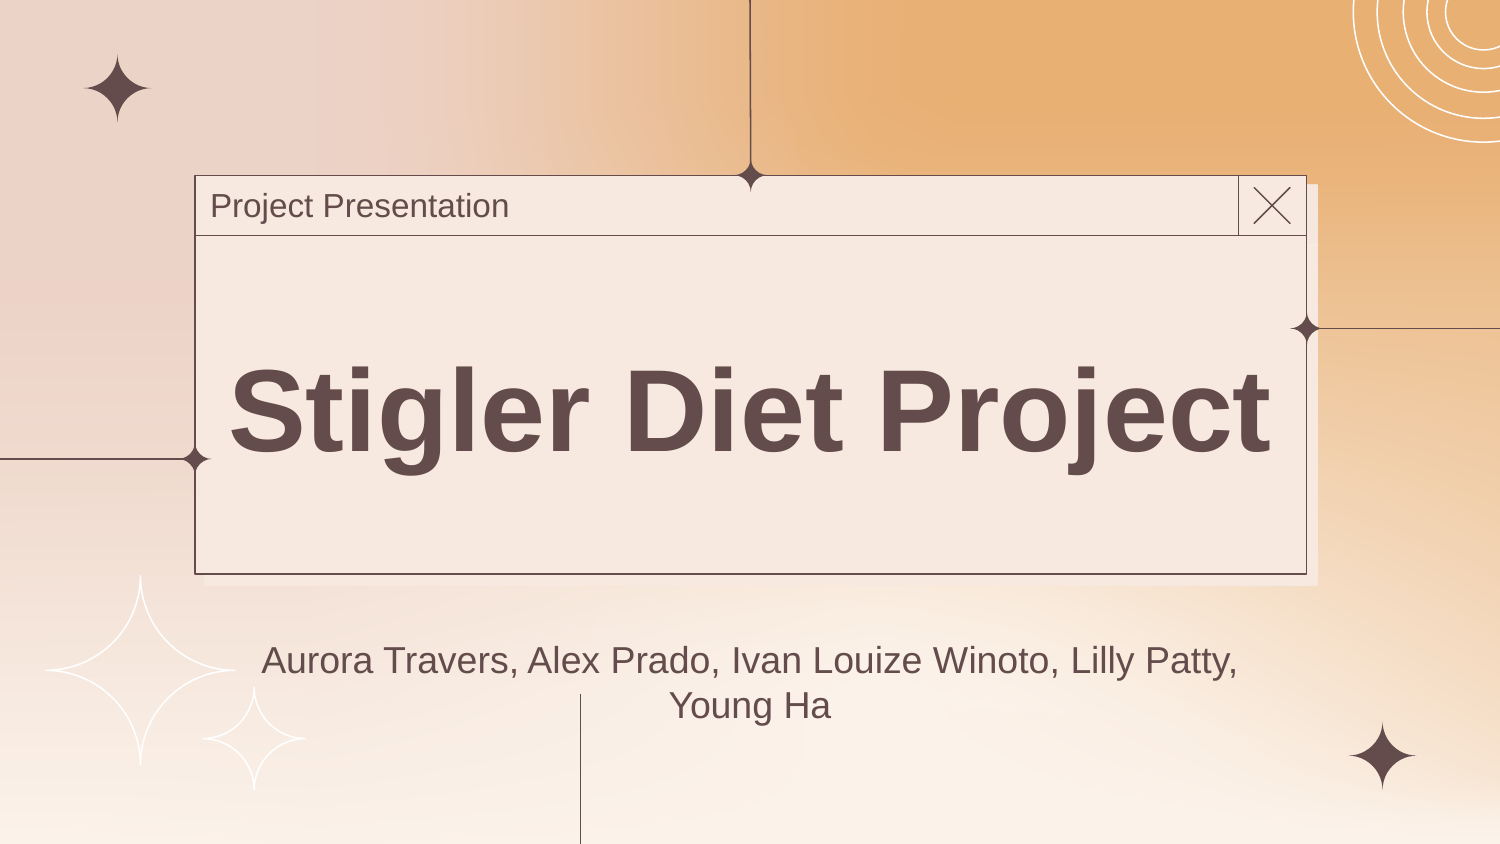

Project Presentation
# Stigler Diet Project

Aurora Travers, Alex Prado, Ivan Louize Winoto, Lilly Patty, Young Ha